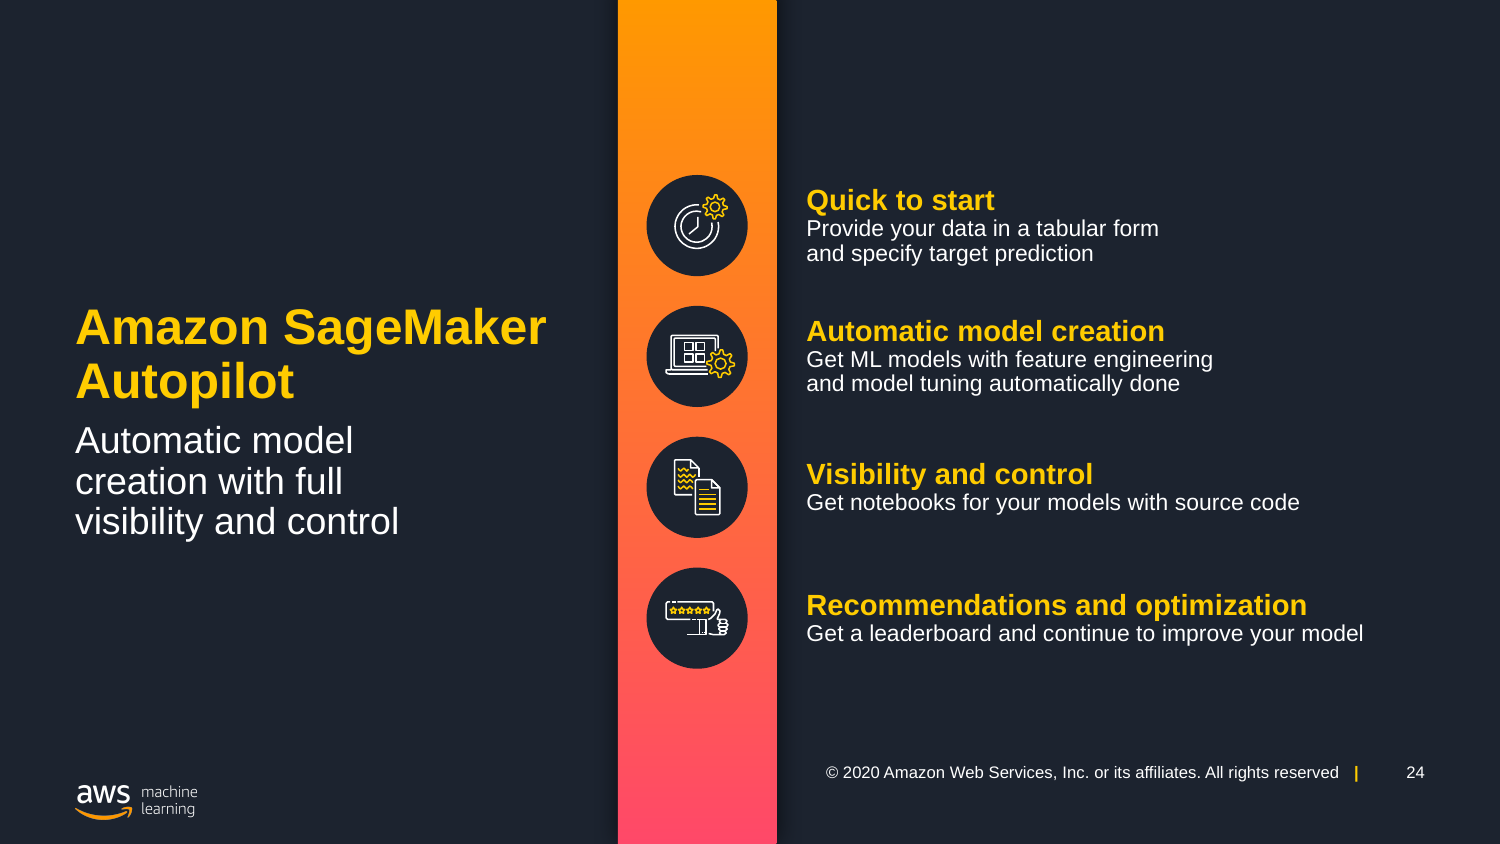

Quick to start
Provide your data in a tabular form
and specify target prediction
Automatic model creation
Get ML models with feature engineering
and model tuning automatically done
Visibility and control
Get notebooks for your models with source code
Recommendations and optimization
Get a leaderboard and continue to improve your model

Amazon SageMaker Autopilot
Automatic model
creation with full
visibility and control